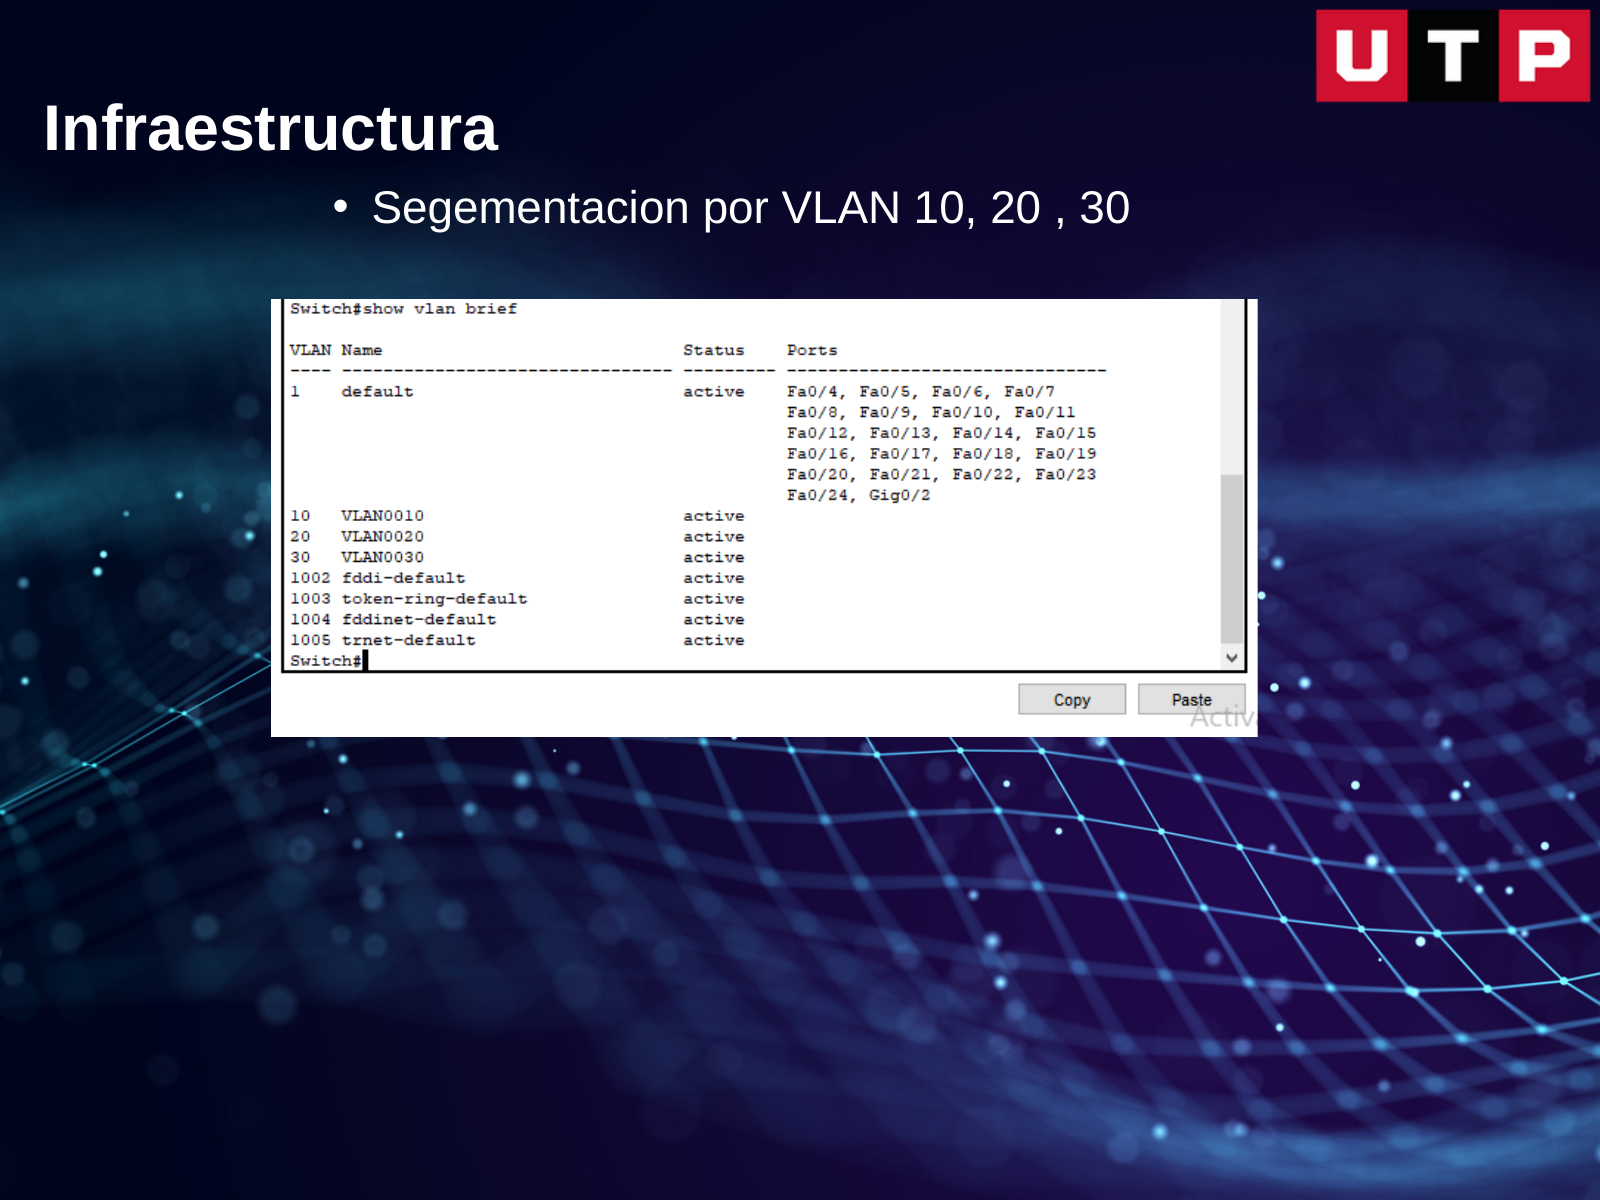

Infraestructura
Segementacion por VLAN 10, 20 , 30